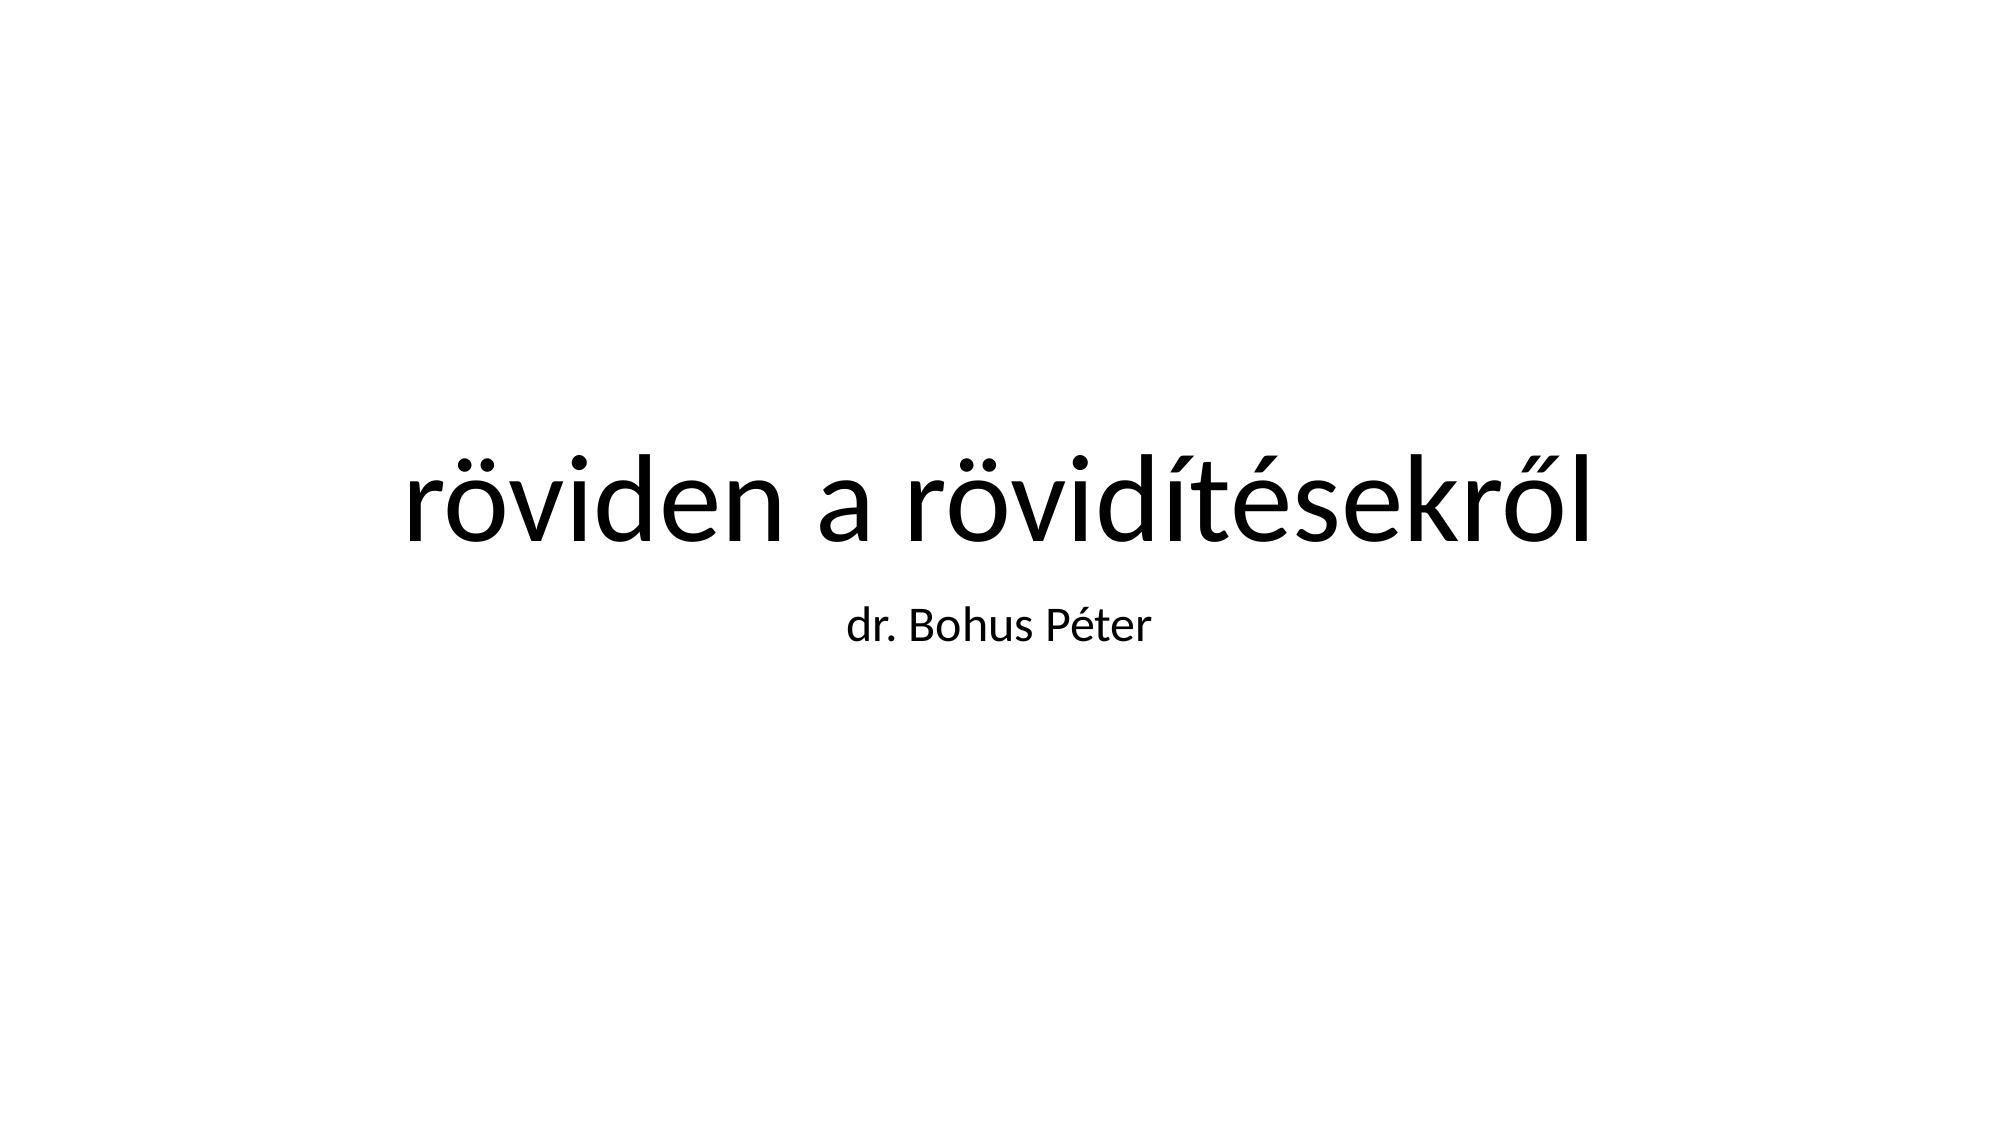

# röviden a rövidítésekről
dr. Bohus Péter